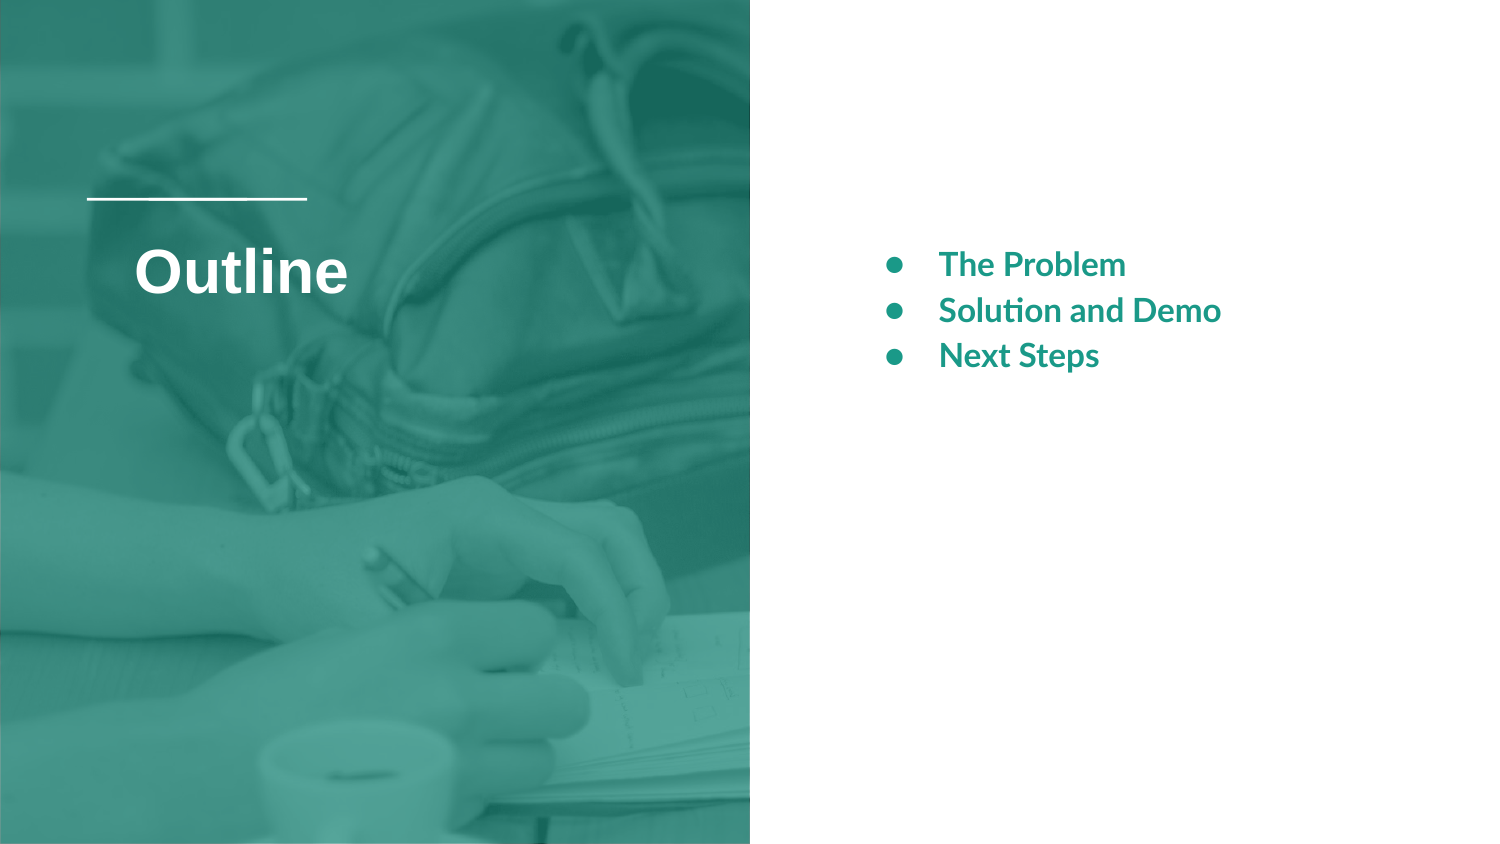

# Outline
The Problem
Solution and Demo
Next Steps